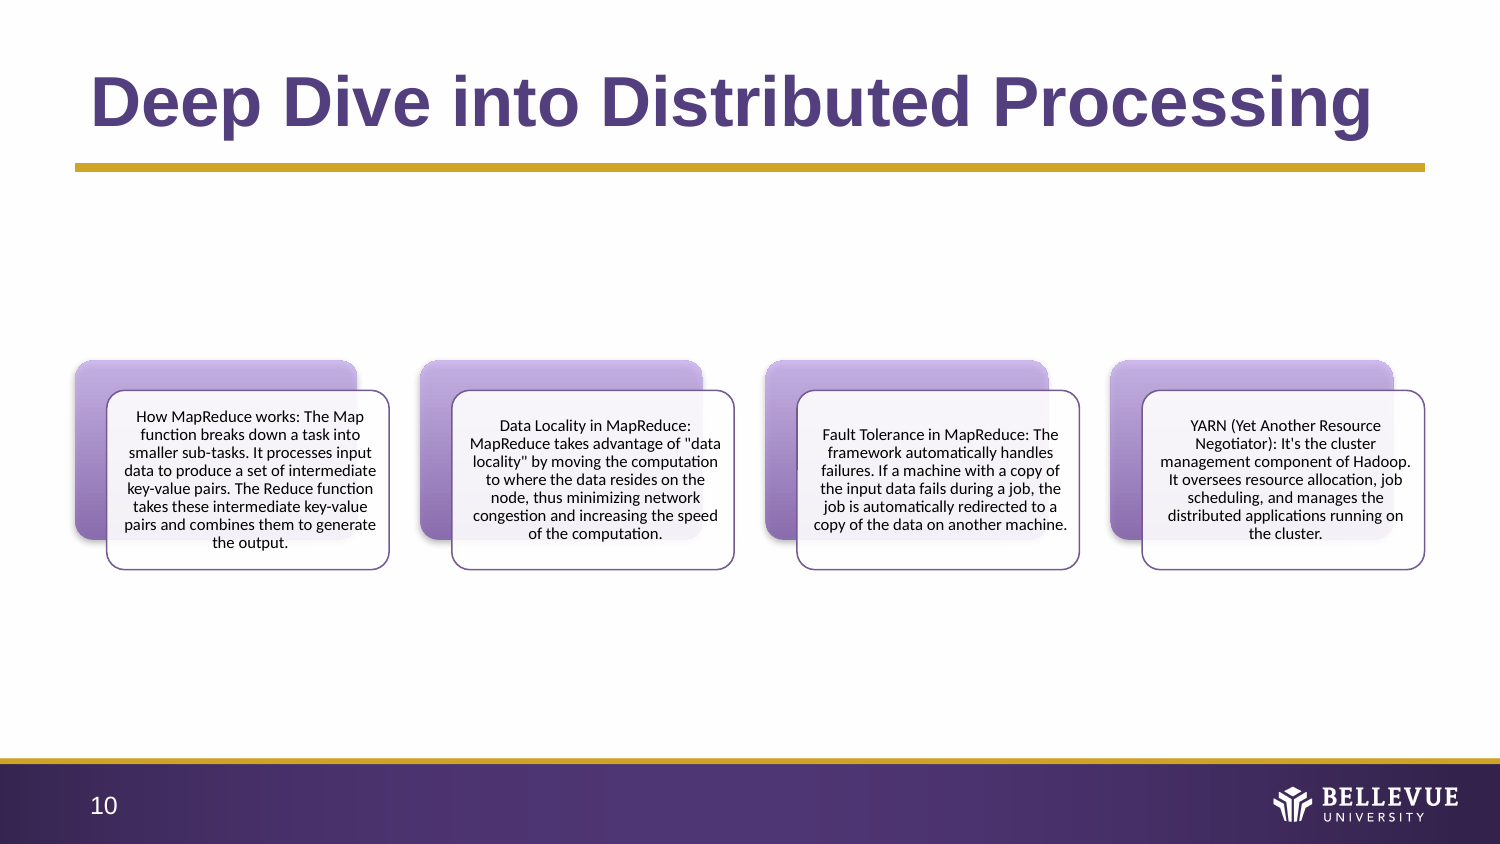

# Deep Dive into Distributed Processing
How MapReduce works: The Map function breaks down a task into smaller sub-tasks. It processes input data to produce a set of intermediate key-value pairs. The Reduce function takes these intermediate key-value pairs and combines them to generate the output.
Data Locality in MapReduce: MapReduce takes advantage of "data locality" by moving the computation to where the data resides on the node, thus minimizing network congestion and increasing the speed of the computation.
Fault Tolerance in MapReduce: The framework automatically handles failures. If a machine with a copy of the input data fails during a job, the job is automatically redirected to a copy of the data on another machine.
YARN (Yet Another Resource Negotiator): It's the cluster management component of Hadoop. It oversees resource allocation, job scheduling, and manages the distributed applications running on the cluster.